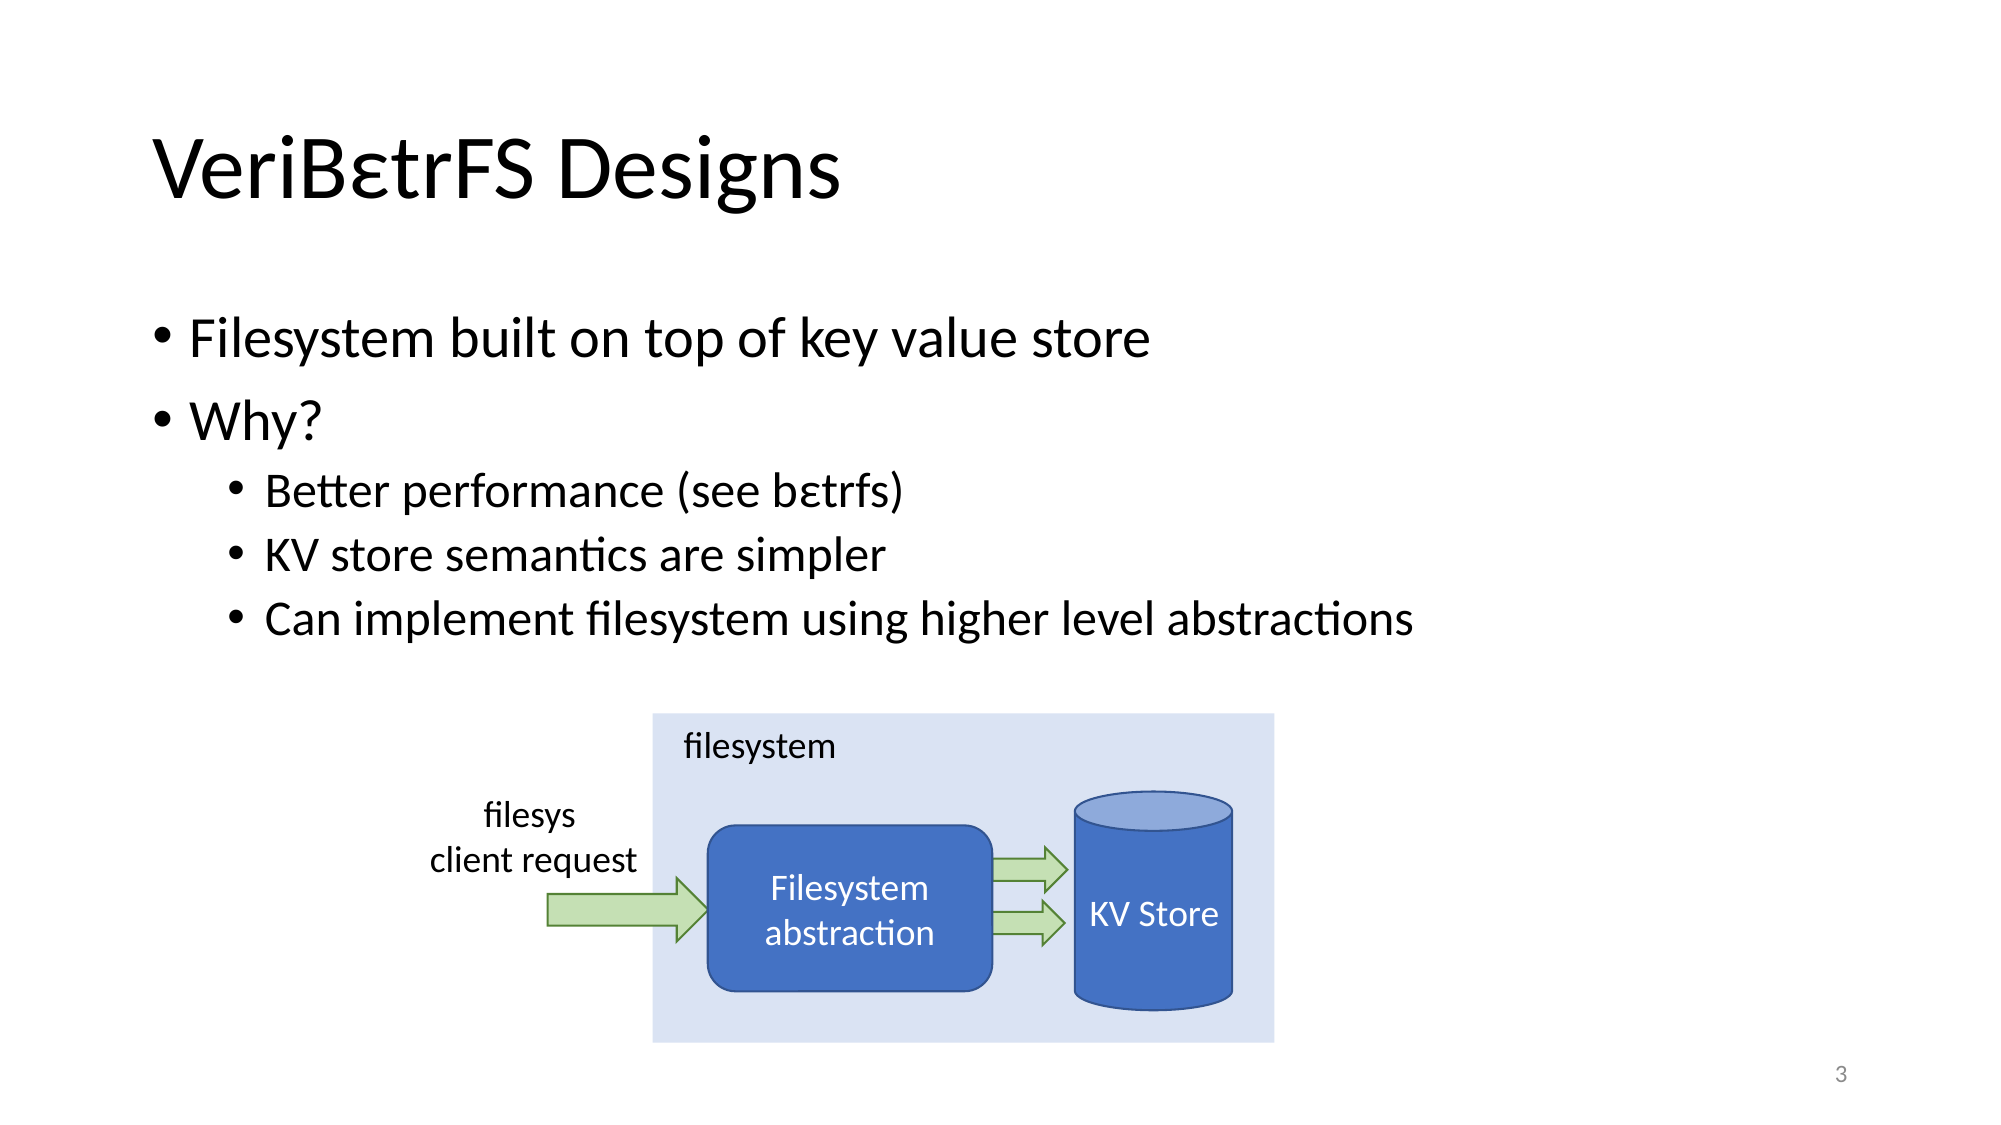

# VeriBεtrFS Designs
Filesystem built on top of key value store
Why?
Better performance (see bεtrfs)
KV store semantics are simpler
Can implement filesystem using higher level abstractions

filesystem
filesys
client request

Filesystem
abstraction

KV Store

3